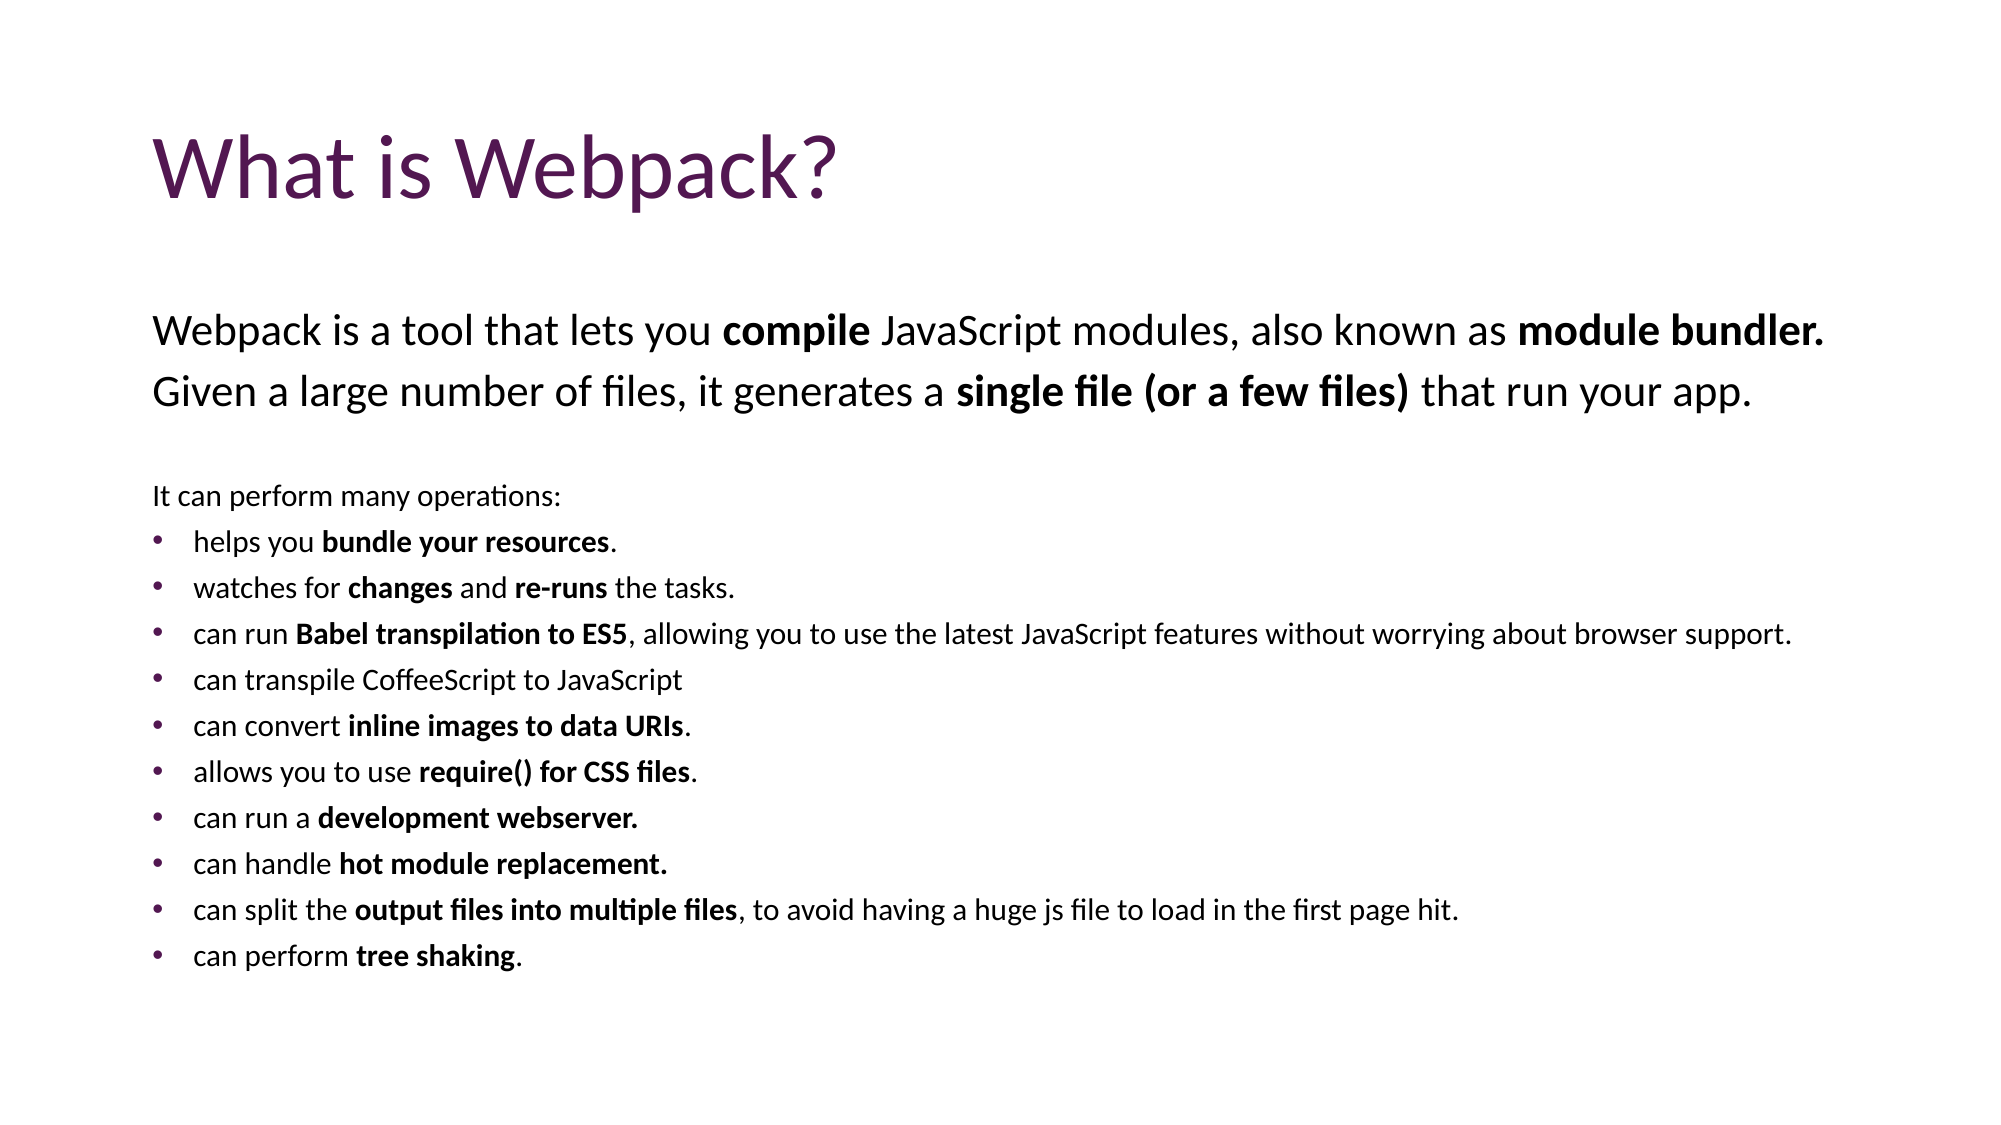

# What is Webpack?
Webpack is a tool that lets you compile JavaScript modules, also known as module bundler.
Given a large number of files, it generates a single file (or a few files) that run your app.

It can perform many operations:
helps you bundle your resources.
watches for changes and re-runs the tasks.
can run Babel transpilation to ES5, allowing you to use the latest JavaScript features without worrying about browser support.
can transpile CoffeeScript to JavaScript
can convert inline images to data URIs.
allows you to use require() for CSS files.
can run a development webserver.
can handle hot module replacement.
can split the output files into multiple files, to avoid having a huge js file to load in the first page hit.
can perform tree shaking.